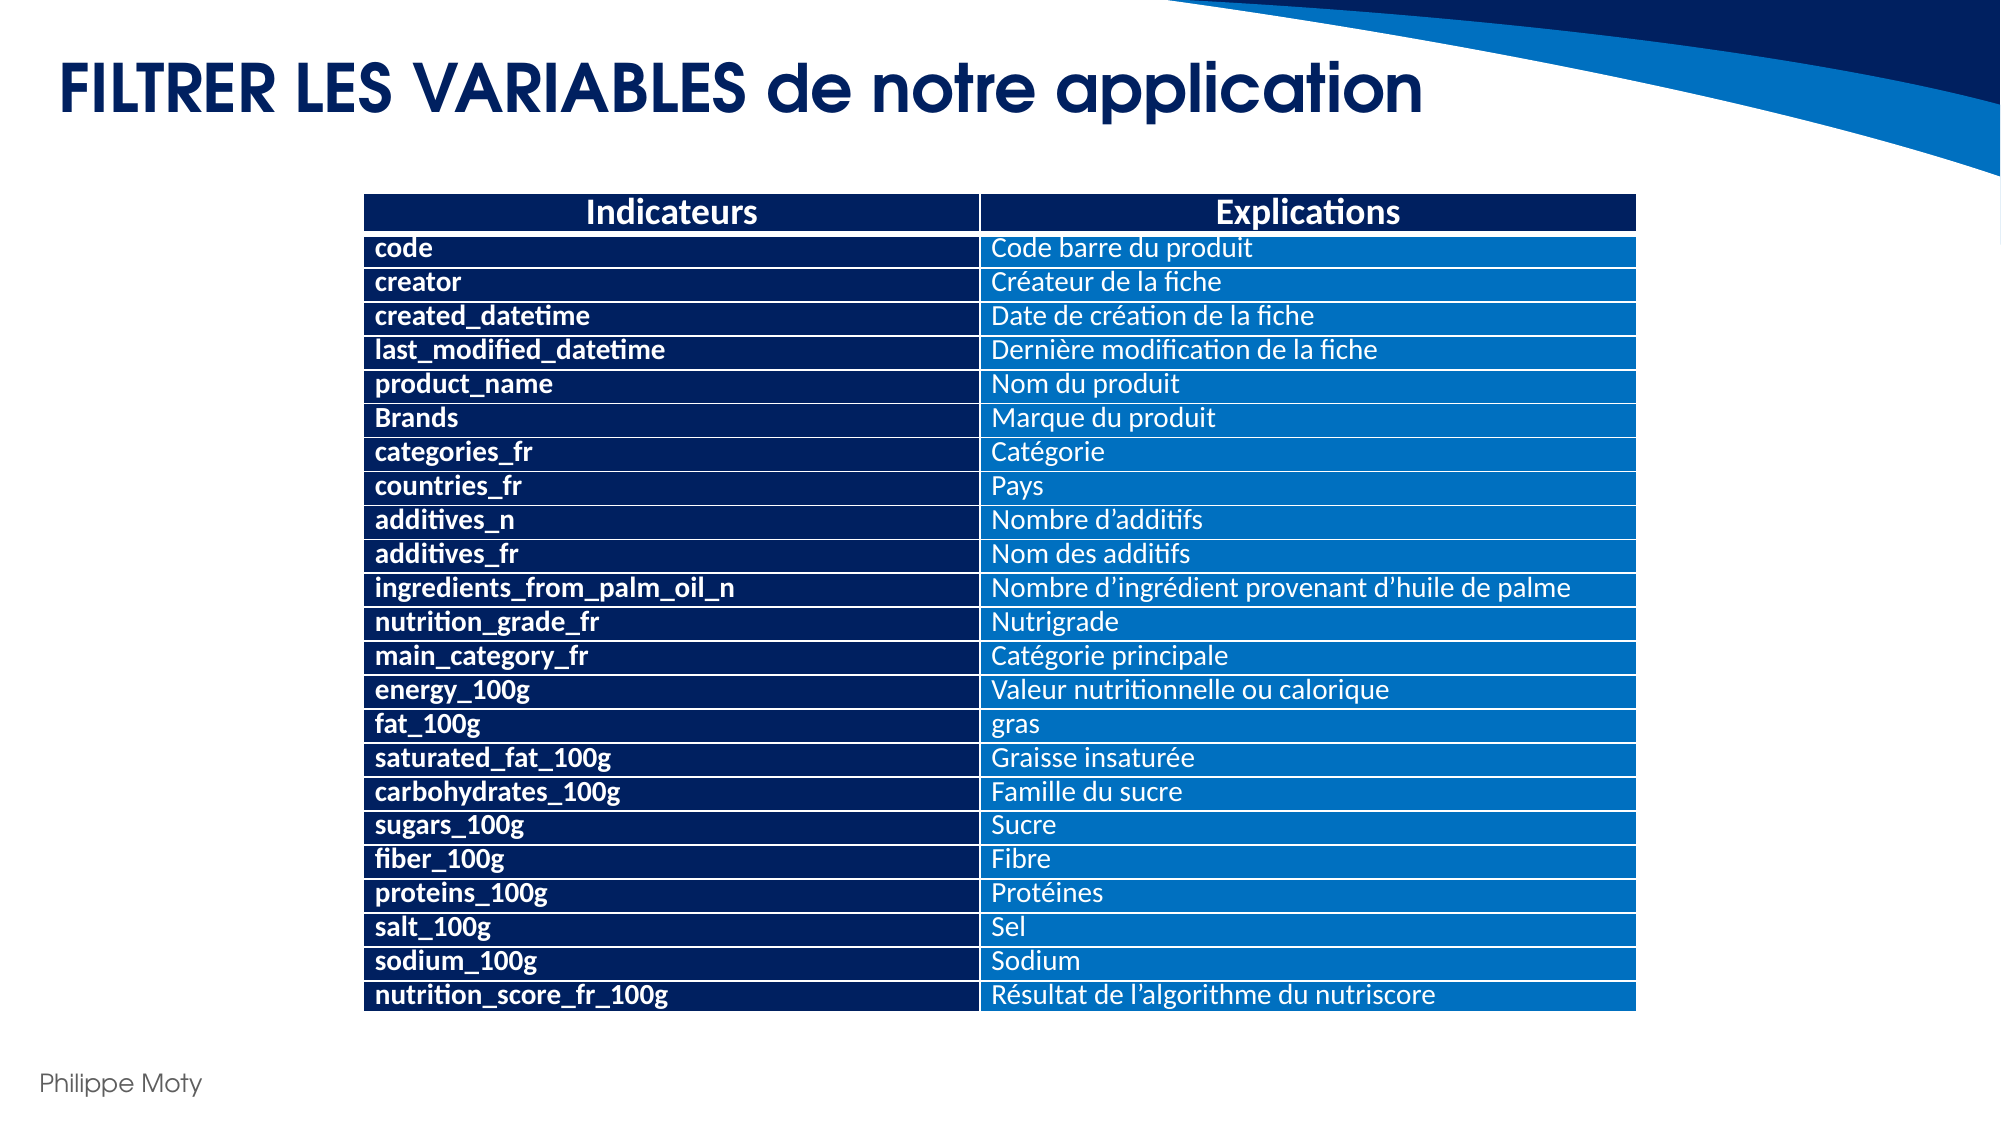

# FILTRER LES VARIABLES de notre application
| Indicateurs | Explications |
| --- | --- |
| code | Code barre du produit |
| creator | Créateur de la fiche |
| created\_datetime | Date de création de la fiche |
| last\_modified\_datetime | Dernière modification de la fiche |
| product\_name | Nom du produit |
| Brands | Marque du produit |
| categories\_fr | Catégorie |
| countries\_fr | Pays |
| additives\_n | Nombre d’additifs |
| additives\_fr | Nom des additifs |
| ingredients\_from\_palm\_oil\_n | Nombre d’ingrédient provenant d’huile de palme |
| nutrition\_grade\_fr | Nutrigrade |
| main\_category\_fr | Catégorie principale |
| energy\_100g | Valeur nutritionnelle ou calorique |
| fat\_100g | gras |
| saturated\_fat\_100g | Graisse insaturée |
| carbohydrates\_100g | Famille du sucre |
| sugars\_100g | Sucre |
| fiber\_100g | Fibre |
| proteins\_100g | Protéines |
| salt\_100g | Sel |
| sodium\_100g | Sodium |
| nutrition\_score\_fr\_100g | Résultat de l’algorithme du nutriscore |